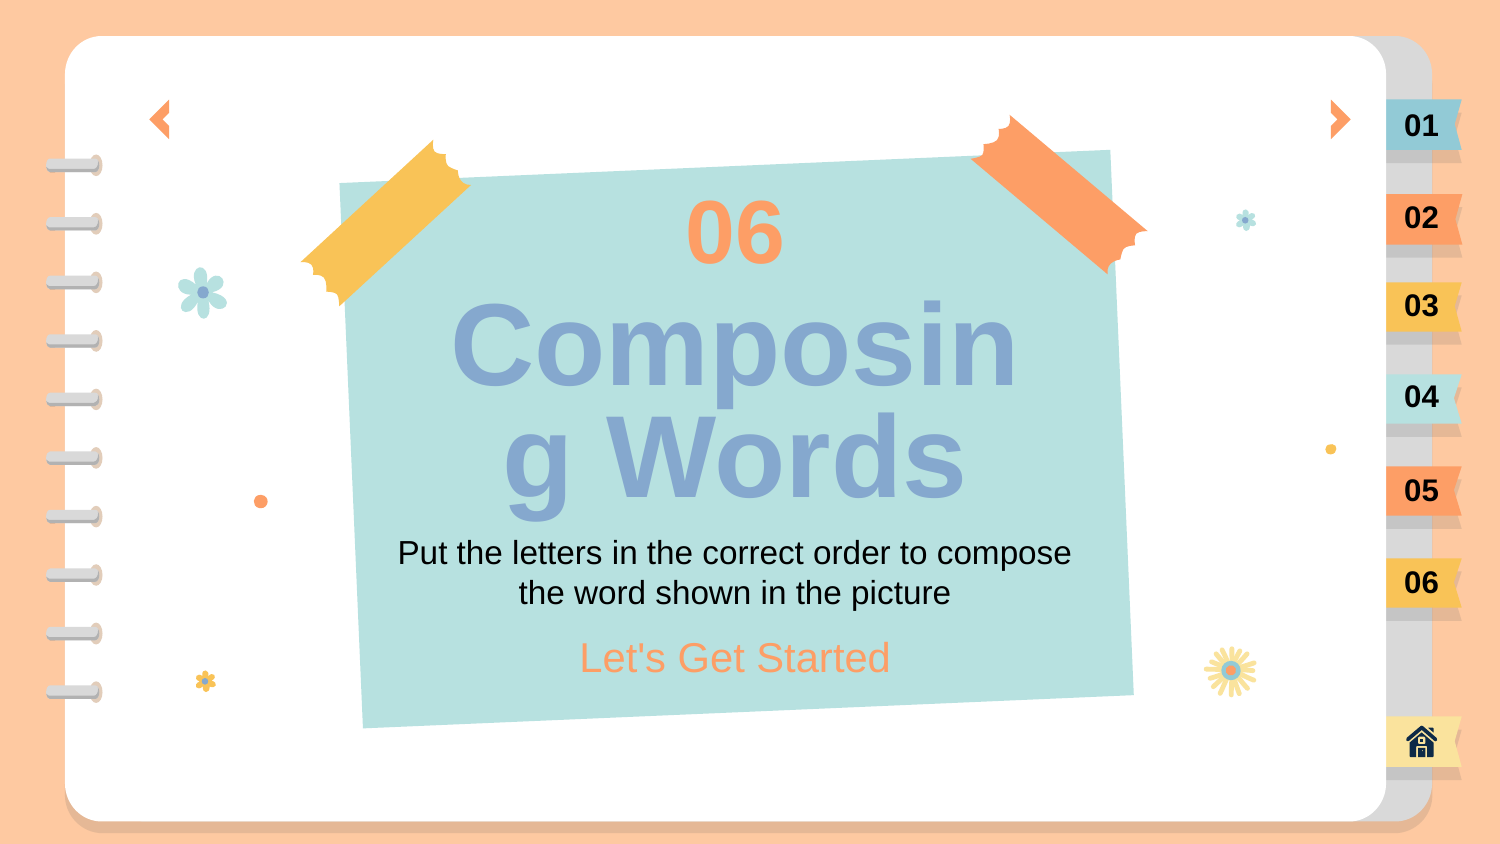

01

06
02
03
# Composing Words
04
05
Put the letters in the correct order to compose the word shown in the picture
06
Let's Get Started